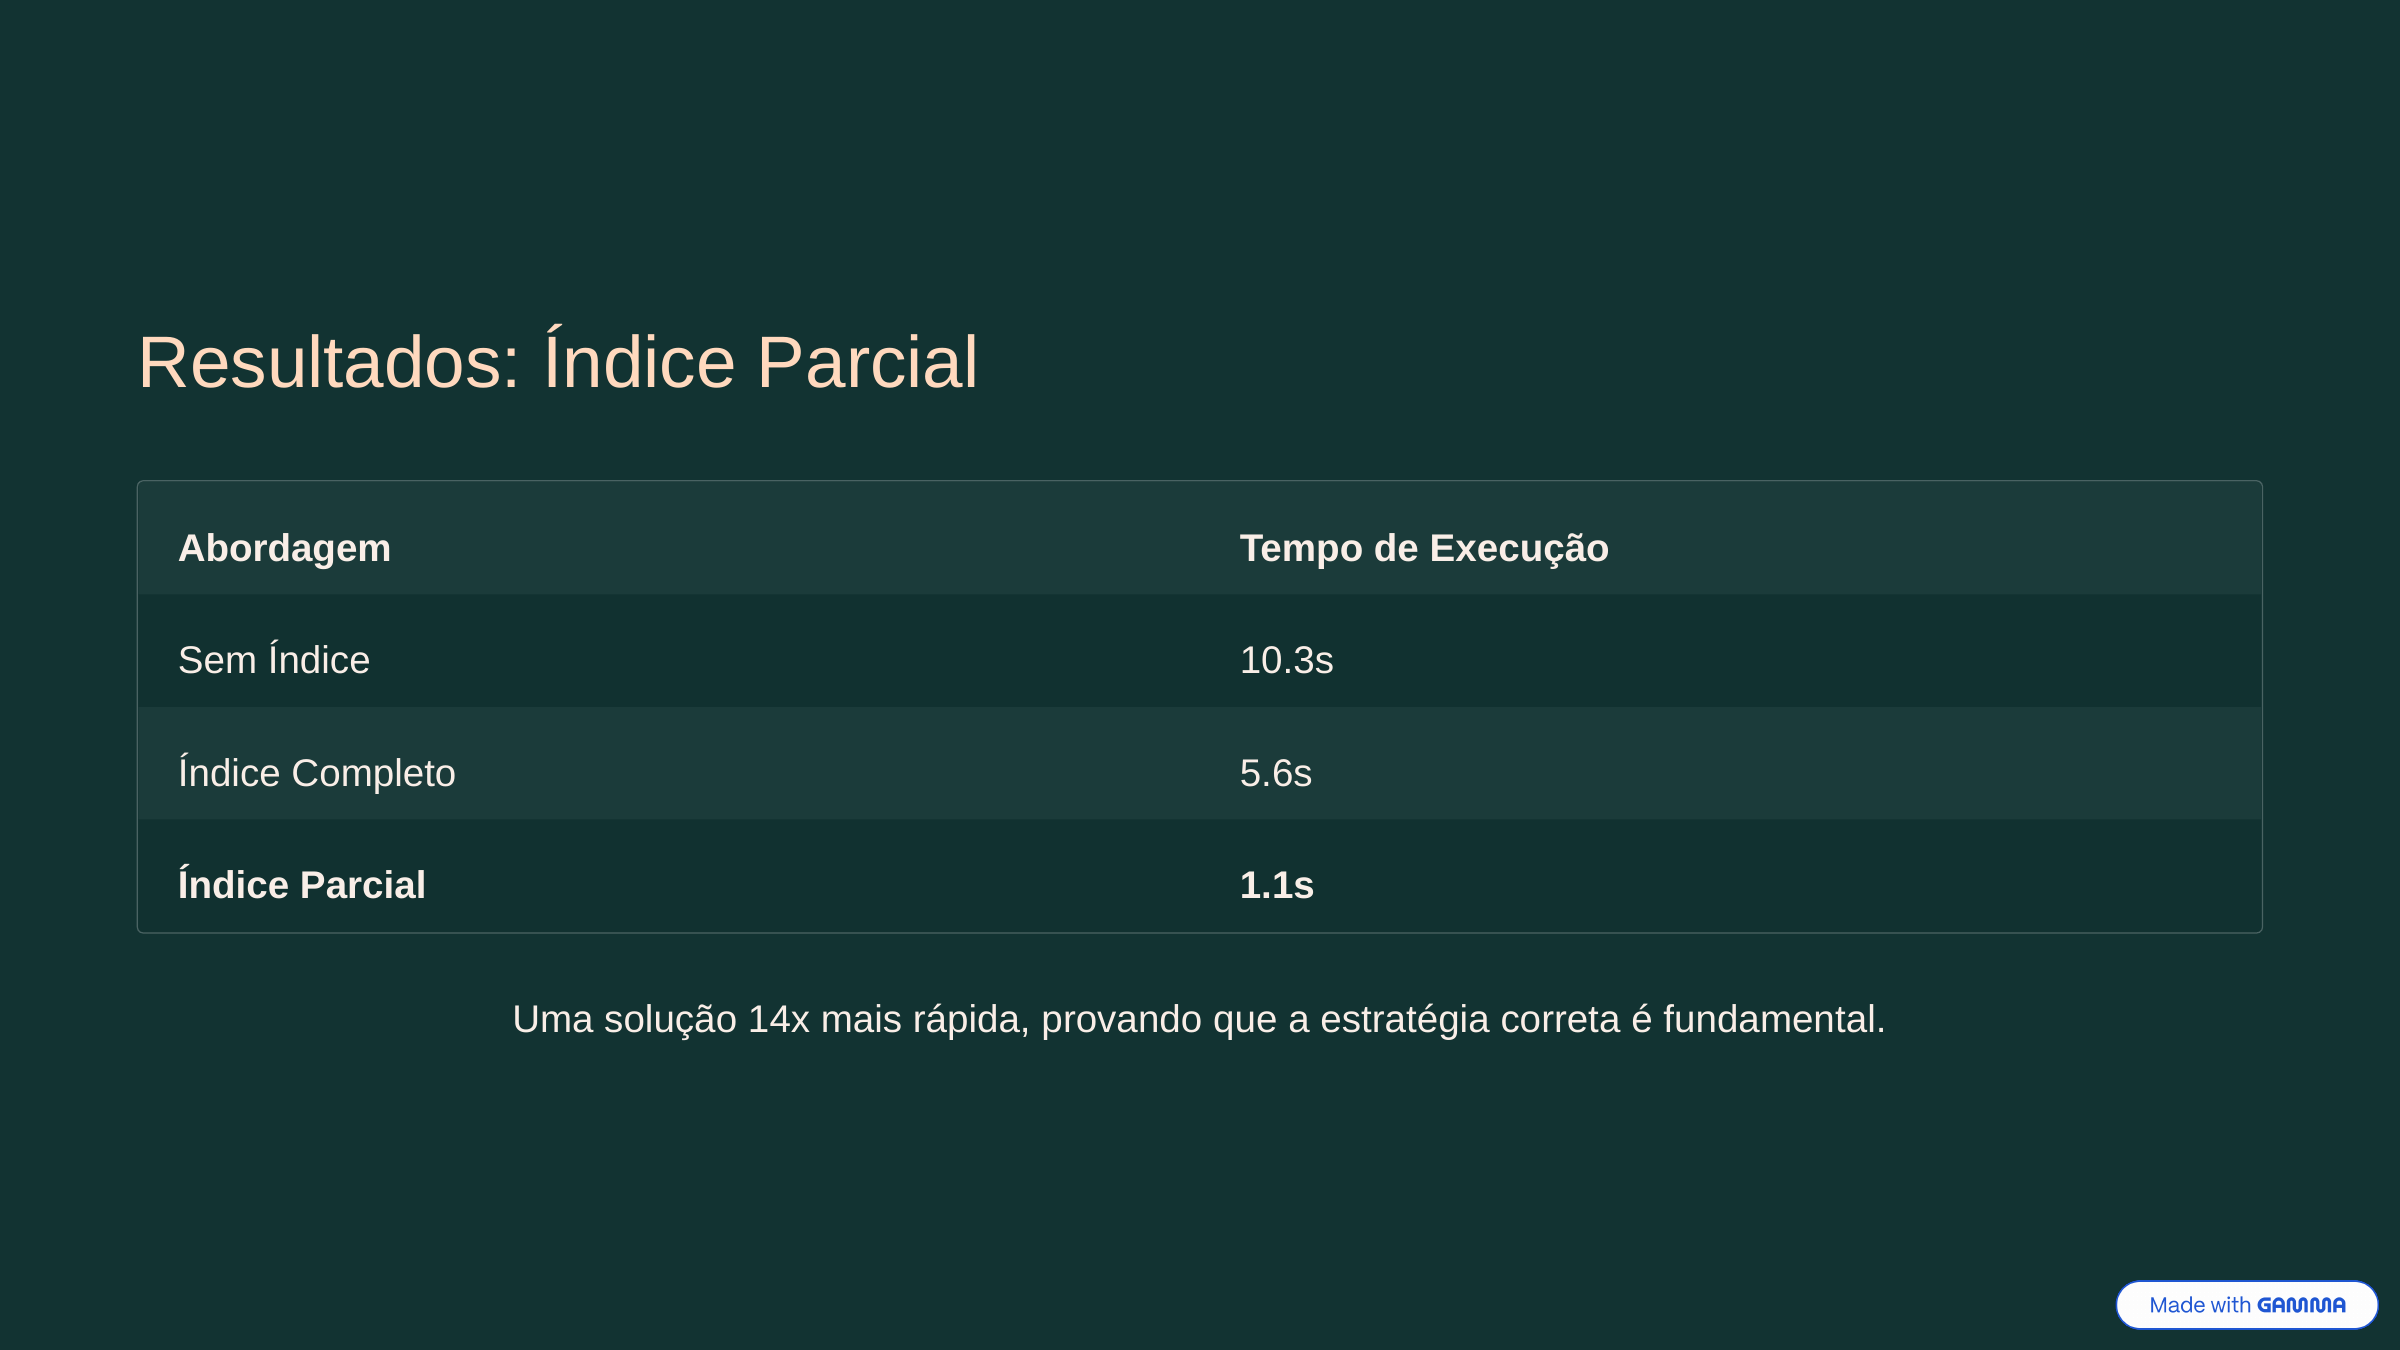

Resultados: Índice Parcial

Abordagem
Tempo de Execução

Sem Índice
10.3s

Índice Completo
5.6s

Índice Parcial
1.1s
Uma solução 14x mais rápida, provando que a estratégia correta é fundamental.